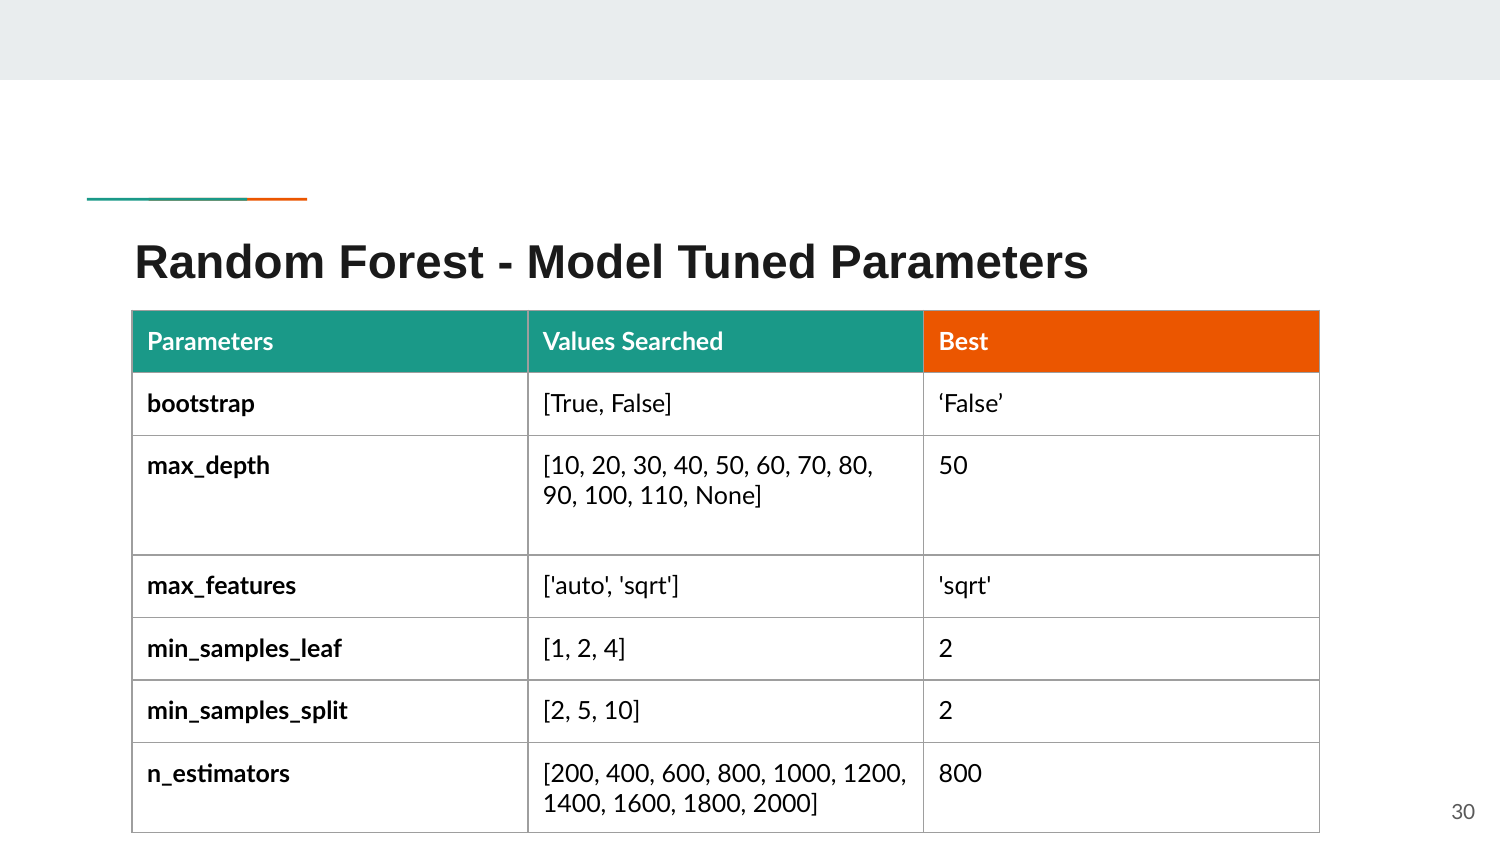

# Random Forest - Model Tuned Parameters
| Parameters | Values Searched | Best |
| --- | --- | --- |
| bootstrap | [True, False] | ‘False’ |
| max\_depth | [10, 20, 30, 40, 50, 60, 70, 80, 90, 100, 110, None] | 50 |
| max\_features | ['auto', 'sqrt'] | 'sqrt' |
| min\_samples\_leaf | [1, 2, 4] | 2 |
| min\_samples\_split | [2, 5, 10] | 2 |
| n\_estimators | [200, 400, 600, 800, 1000, 1200, 1400, 1600, 1800, 2000] | 800 |
30